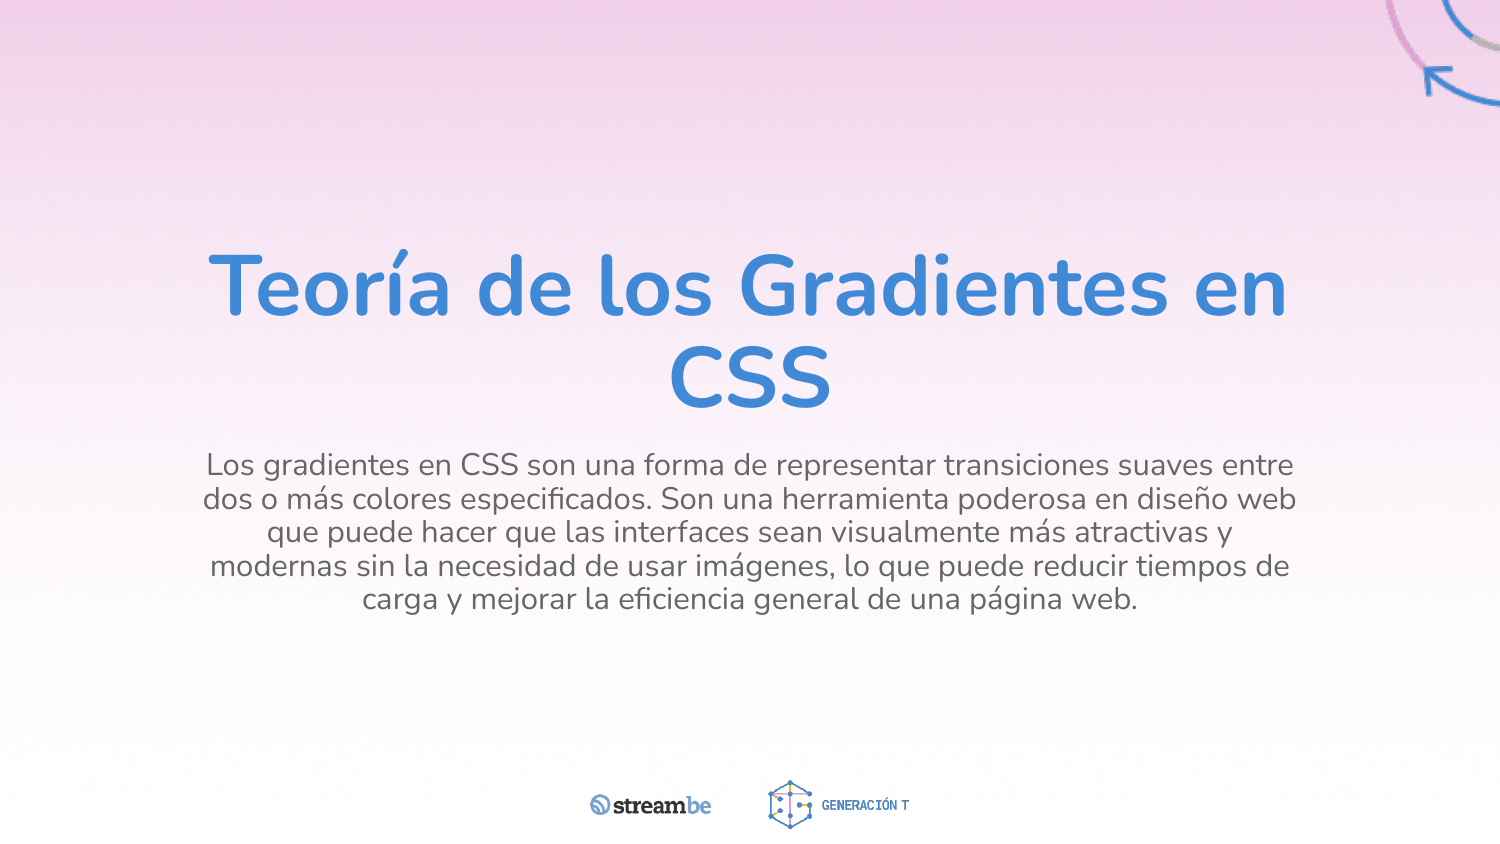

# Teoría de los Gradientes en CSS
Los gradientes en CSS son una forma de representar transiciones suaves entre dos o más colores especificados. Son una herramienta poderosa en diseño web que puede hacer que las interfaces sean visualmente más atractivas y modernas sin la necesidad de usar imágenes, lo que puede reducir tiempos de carga y mejorar la eficiencia general de una página web.